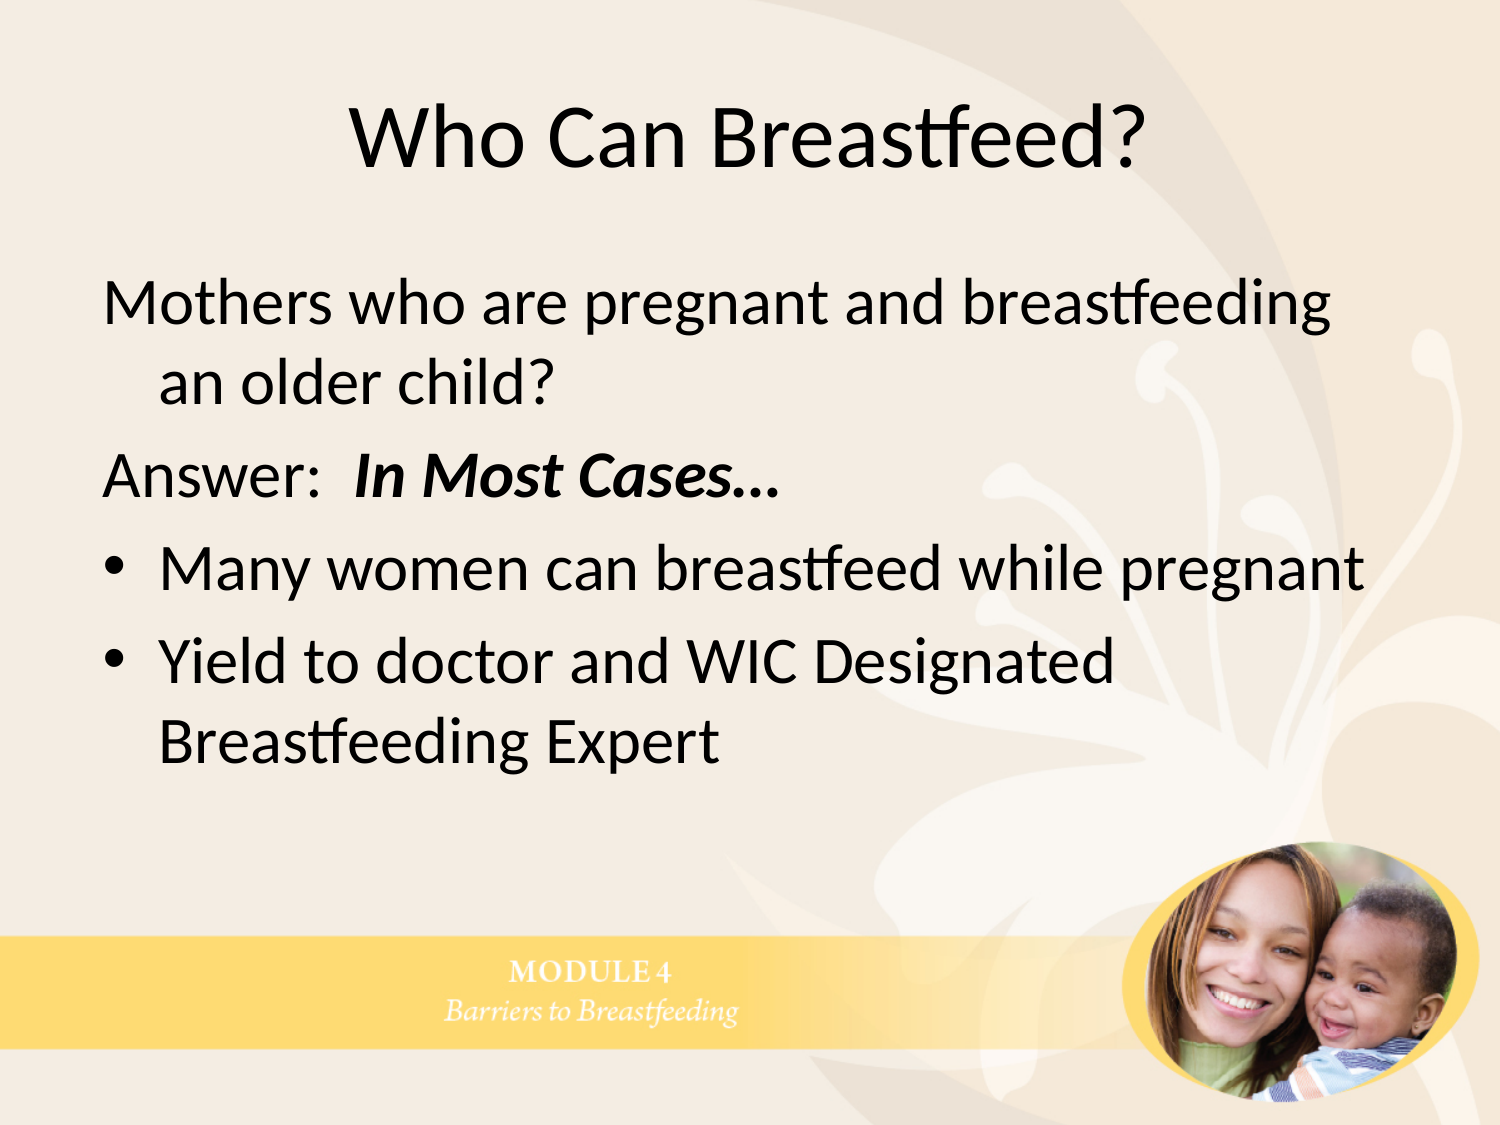

# Who Can Breastfeed?
Mothers who are pregnant and breastfeeding an older child?
Answer:  In Most Cases…
Many women can breastfeed while pregnant
Yield to doctor and WIC Designated Breastfeeding Expert